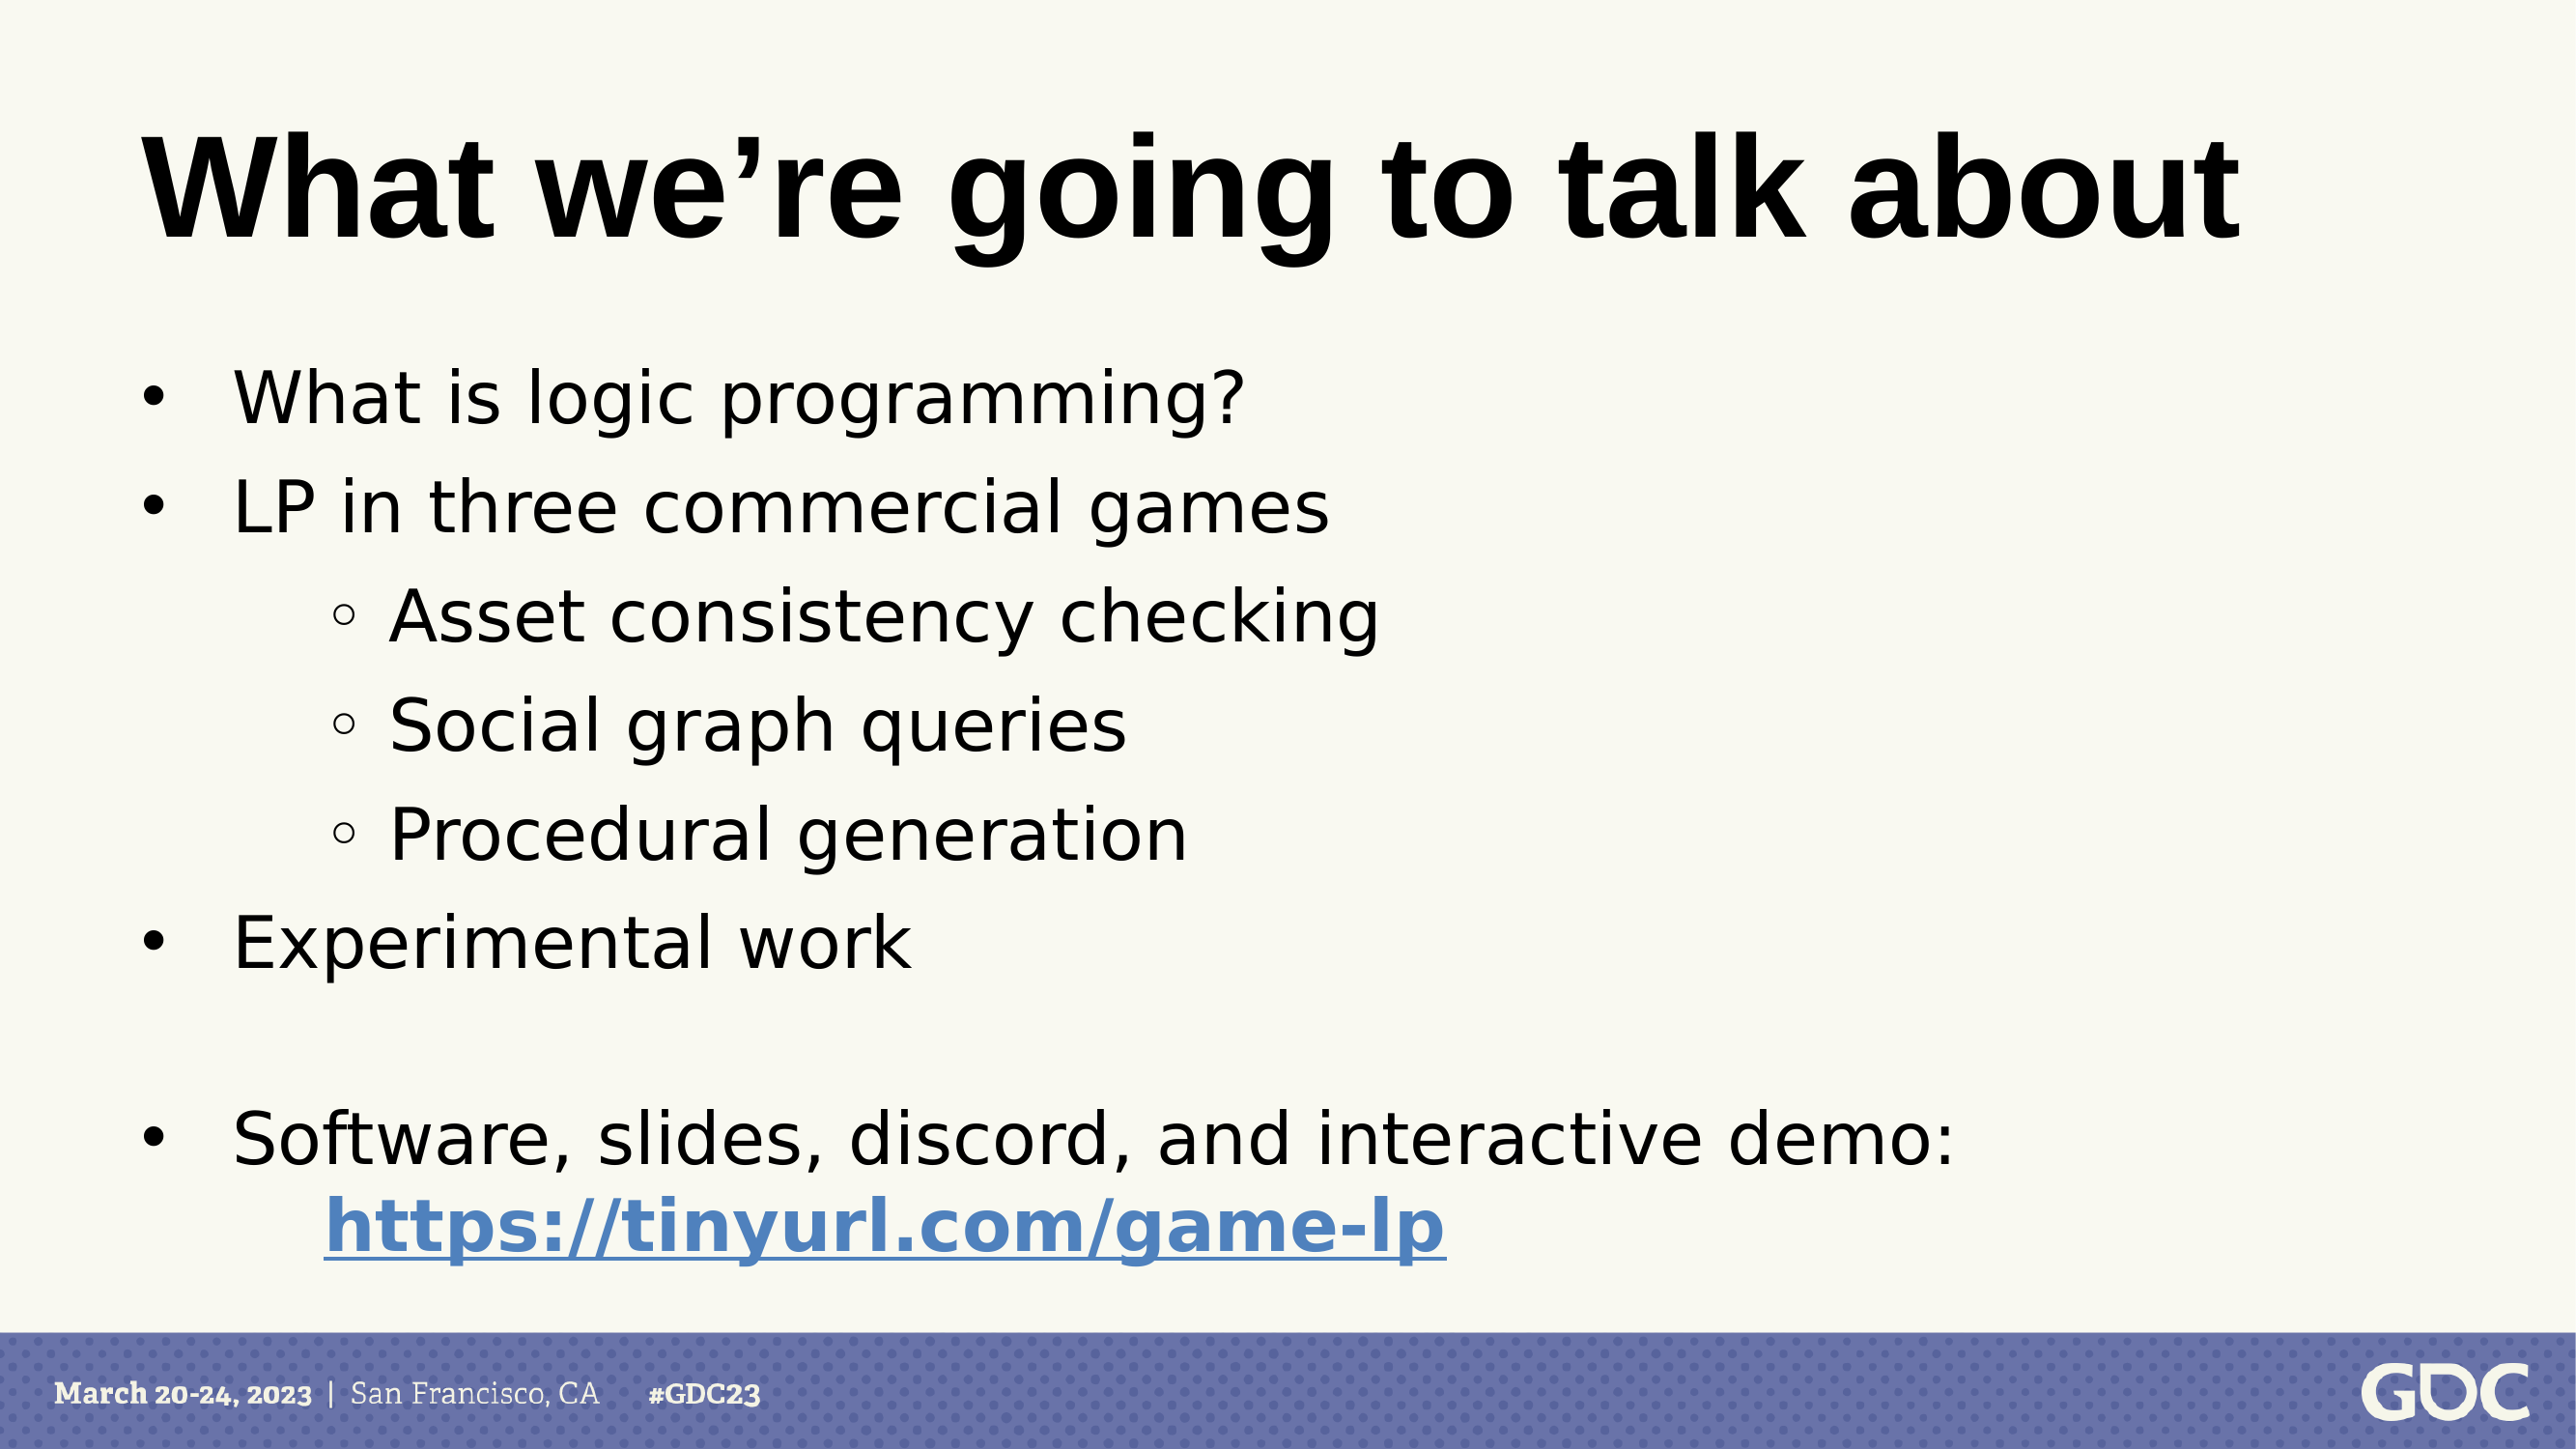

# What we’re going to talk about
What is logic programming?
LP in three commercial games
◦ Asset consistency checking
◦ Social graph queries
◦ Procedural generation
Experimental work
Software, slides, discord, and interactive demo:
    https://tinyurl.com/game-lp